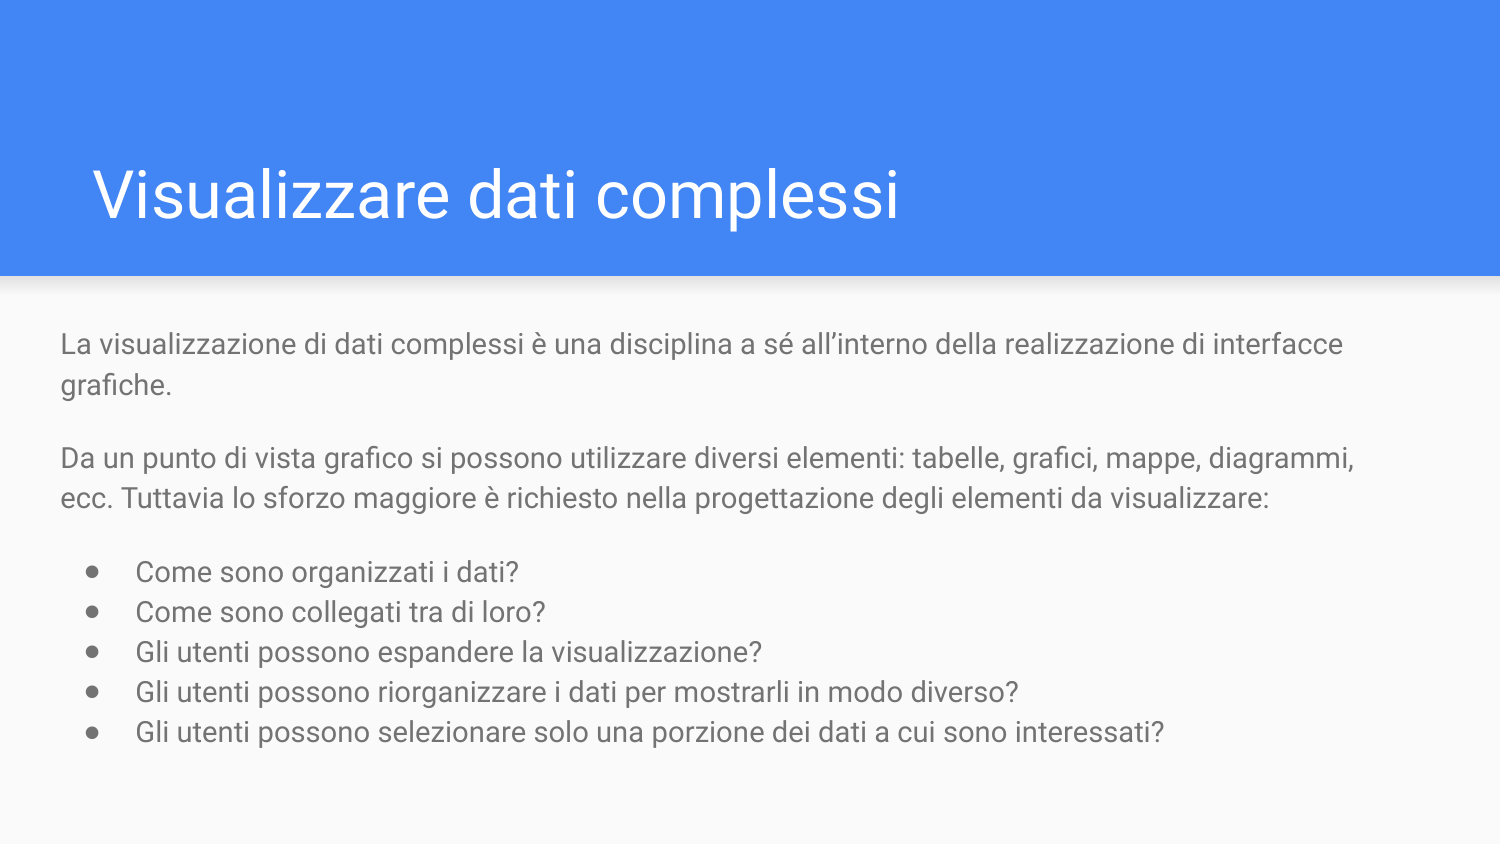

# Visualizzare dati complessi
La visualizzazione di dati complessi è una disciplina a sé all’interno della realizzazione di interfacce grafiche.
Da un punto di vista grafico si possono utilizzare diversi elementi: tabelle, grafici, mappe, diagrammi, ecc. Tuttavia lo sforzo maggiore è richiesto nella progettazione degli elementi da visualizzare:
Come sono organizzati i dati?
Come sono collegati tra di loro?
Gli utenti possono espandere la visualizzazione?
Gli utenti possono riorganizzare i dati per mostrarli in modo diverso?
Gli utenti possono selezionare solo una porzione dei dati a cui sono interessati?